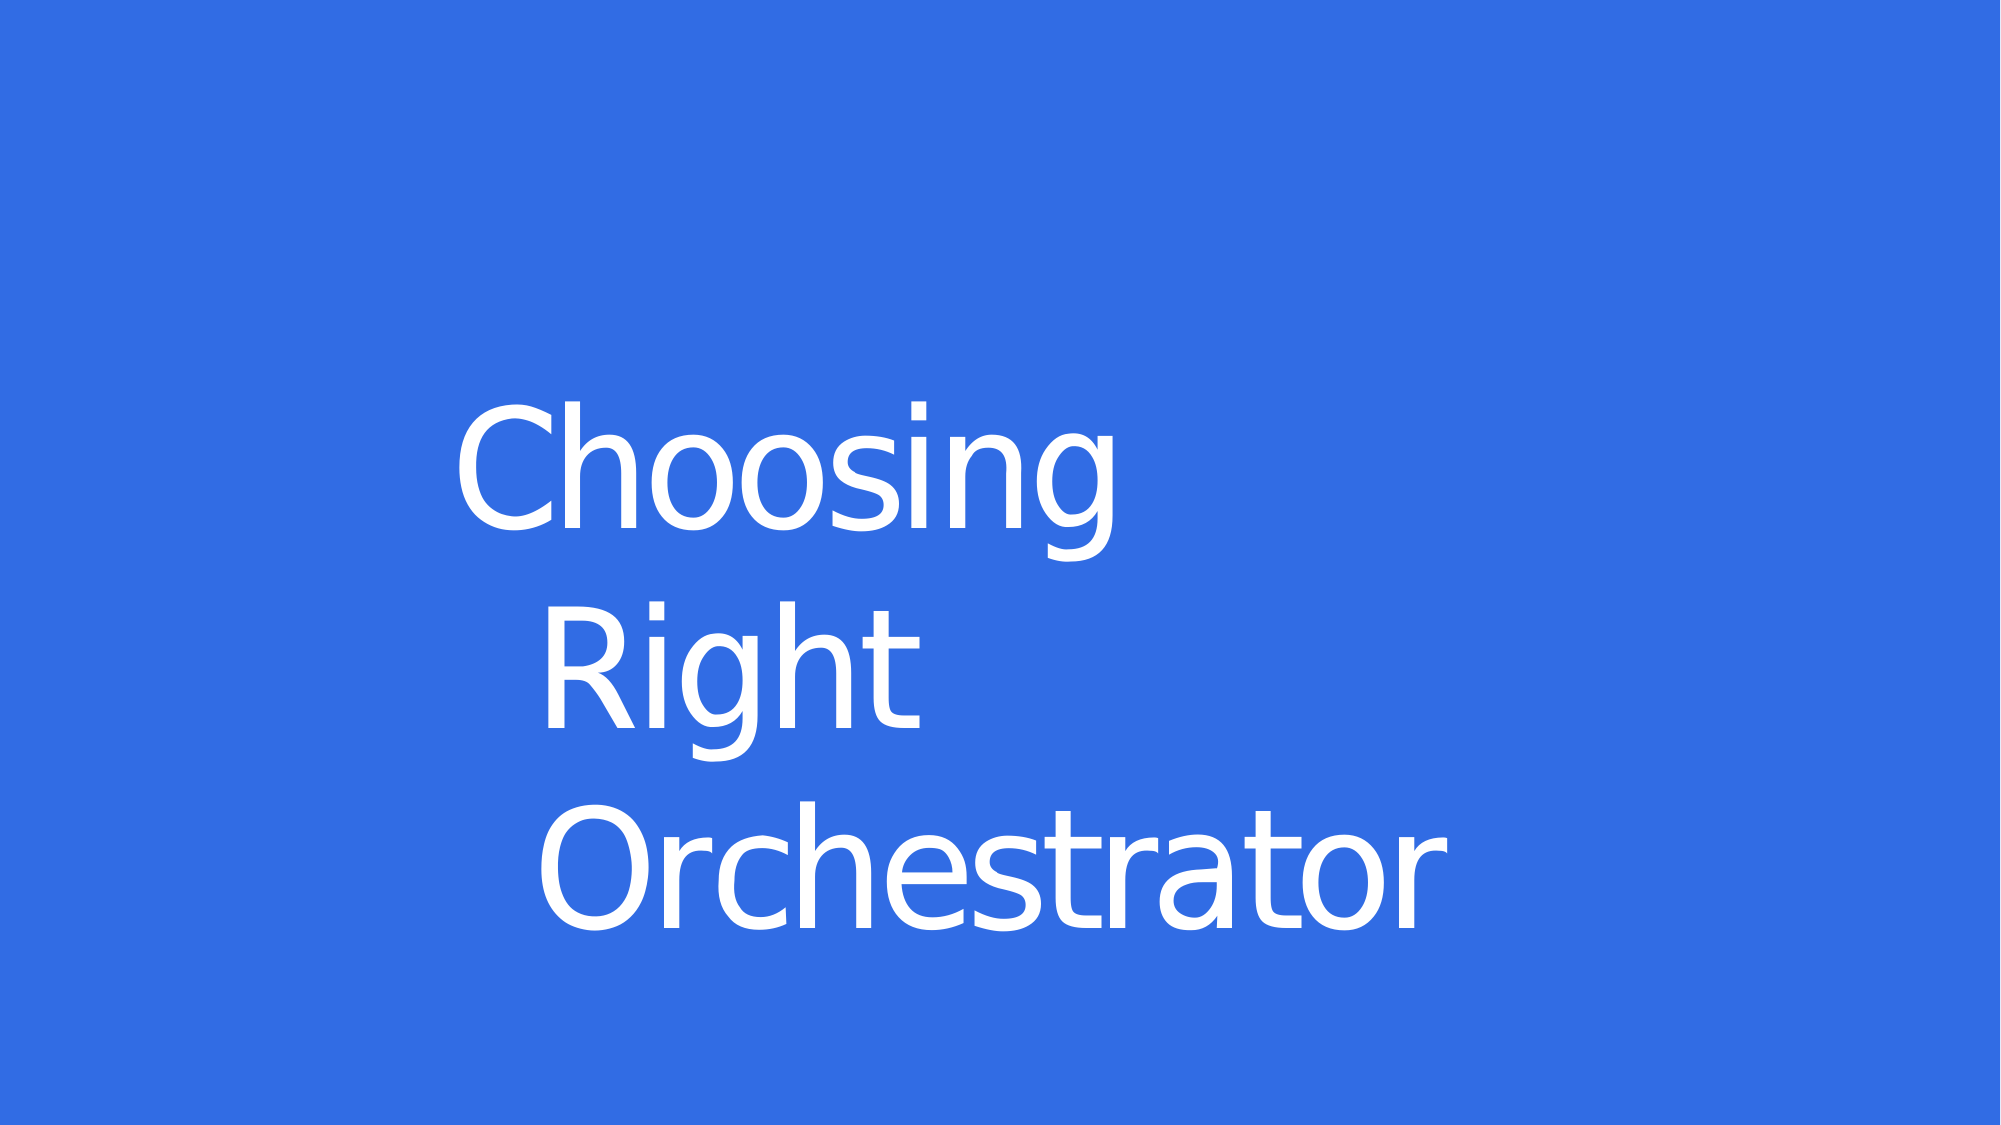

# Choosing Right Orchestrator
Copyright © Thinknyx Technologies LLP